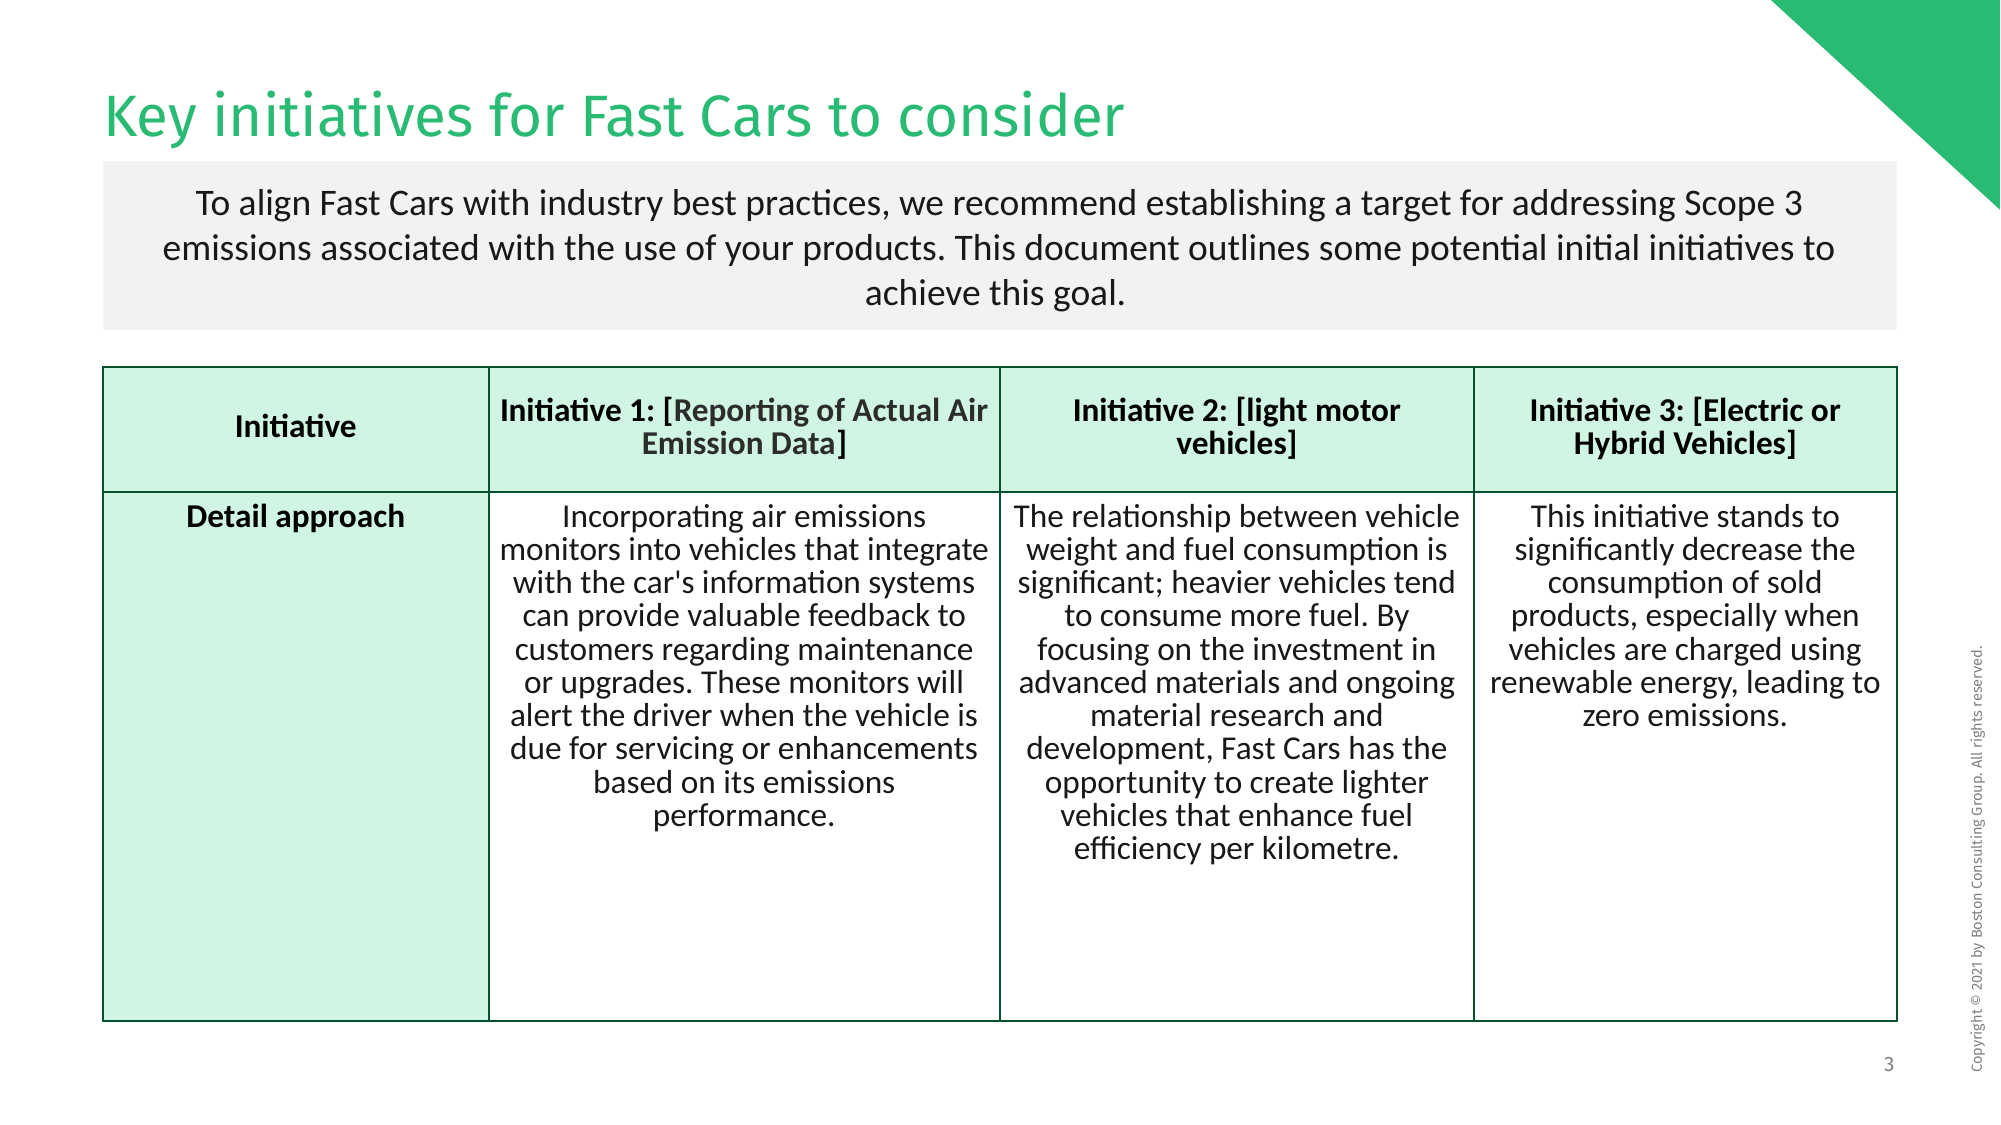

# Key initiatives for Fast Cars to consider
To align Fast Cars with industry best practices, we recommend establishing a target for addressing Scope 3 emissions associated with the use of your products. This document outlines some potential initial initiatives to achieve this goal.

| Initiative | Initiative 1: [Reporting of Actual Air Emission Data] | Initiative 2: [light motor vehicles] | Initiative 3: [Electric or Hybrid Vehicles] |
| --- | --- | --- | --- |
| Detail approach | Incorporating air emissions monitors into vehicles that integrate with the car's information systems can provide valuable feedback to customers regarding maintenance or upgrades. These monitors will alert the driver when the vehicle is due for servicing or enhancements based on its emissions performance. | The relationship between vehicle weight and fuel consumption is significant; heavier vehicles tend to consume more fuel. By focusing on the investment in advanced materials and ongoing material research and development, Fast Cars has the opportunity to create lighter vehicles that enhance fuel efficiency per kilometre. | This initiative stands to significantly decrease the consumption of sold products, especially when vehicles are charged using renewable energy, leading to zero emissions. |